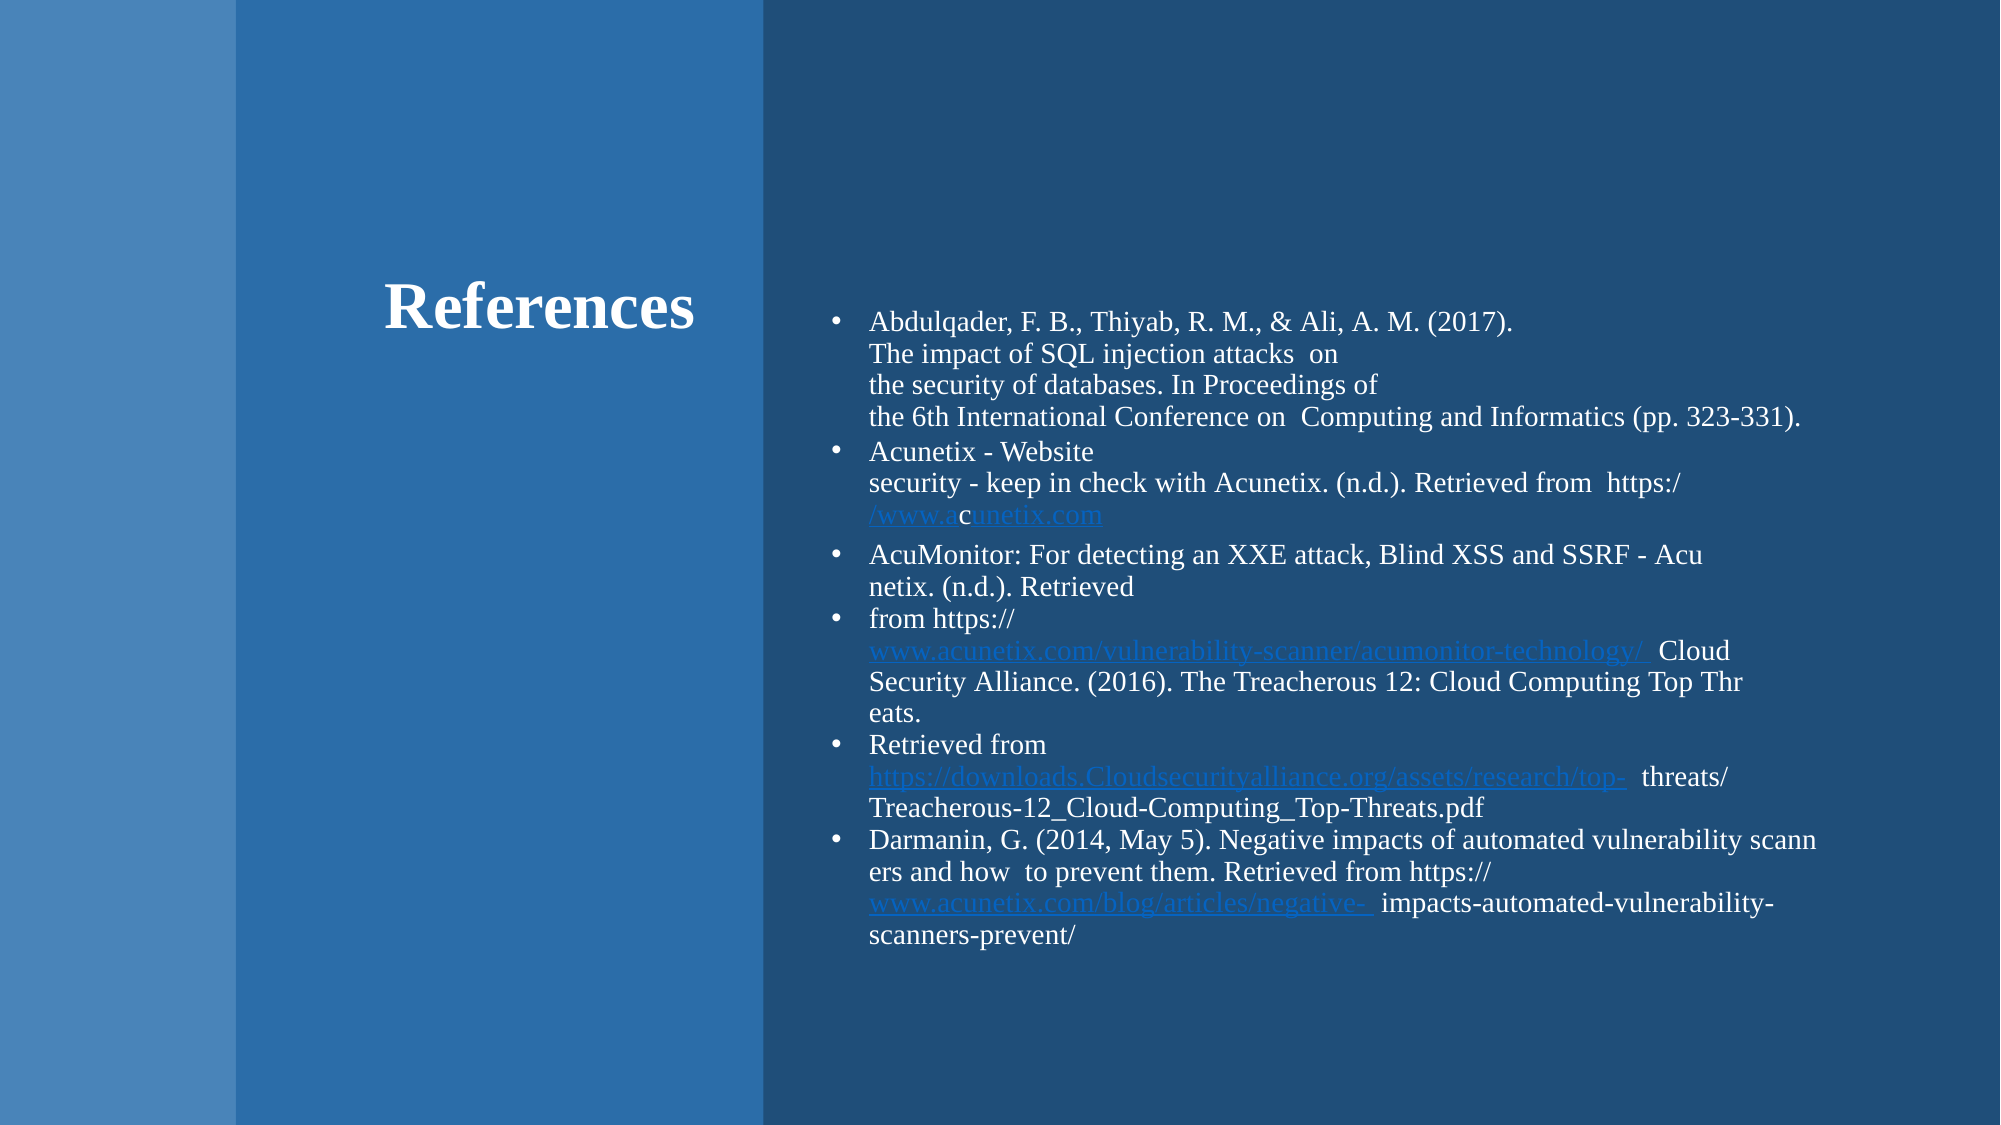

# References

Abdulqader, F. B., Thiyab, R. M., & Ali, A. M. (2017). The impact of SQL injection attacks  on the security of databases. In Proceedings of the 6th International Conference on  Computing and Informatics (pp. 323-331).
Acunetix - Website security - keep in check with Acunetix. (n.d.). Retrieved from  https://www.acunetix.com
AcuMonitor: For detecting an XXE attack, Blind XSS and SSRF - Acunetix. (n.d.). Retrieved
from https://www.acunetix.com/vulnerability-scanner/acumonitor-technology/  Cloud Security Alliance. (2016). The Treacherous 12: Cloud Computing Top Threats.
Retrieved from https://downloads.Cloudsecurityalliance.org/assets/research/top-  threats/Treacherous-12_Cloud-Computing_Top-Threats.pdf
Darmanin, G. (2014, May 5). Negative impacts of automated vulnerability scanners and how  to prevent them. Retrieved from https://www.acunetix.com/blog/articles/negative-  impacts-automated-vulnerability-scanners-prevent/